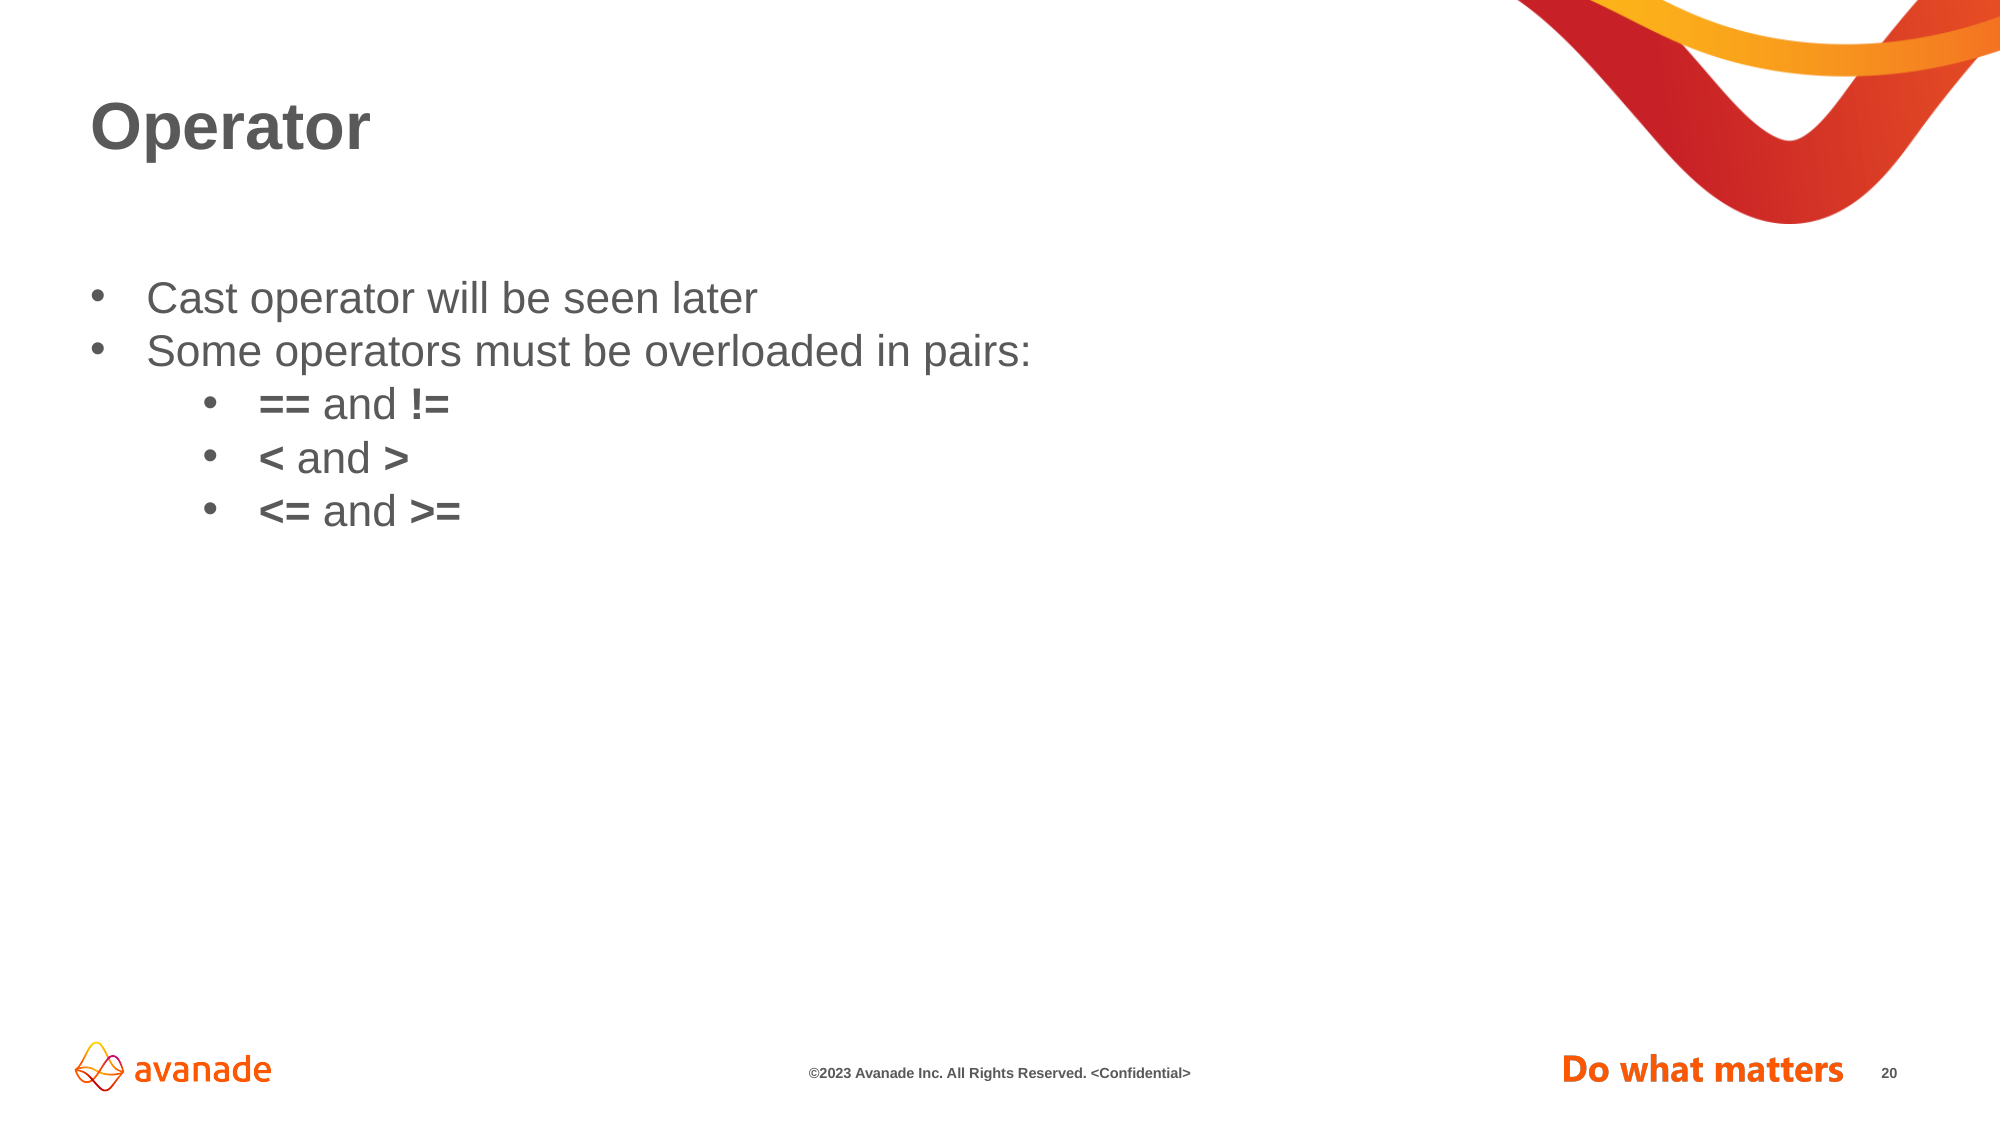

# Operator
Cast operator will be seen later
Some operators must be overloaded in pairs:
== and !=
< and >
<= and >=
20